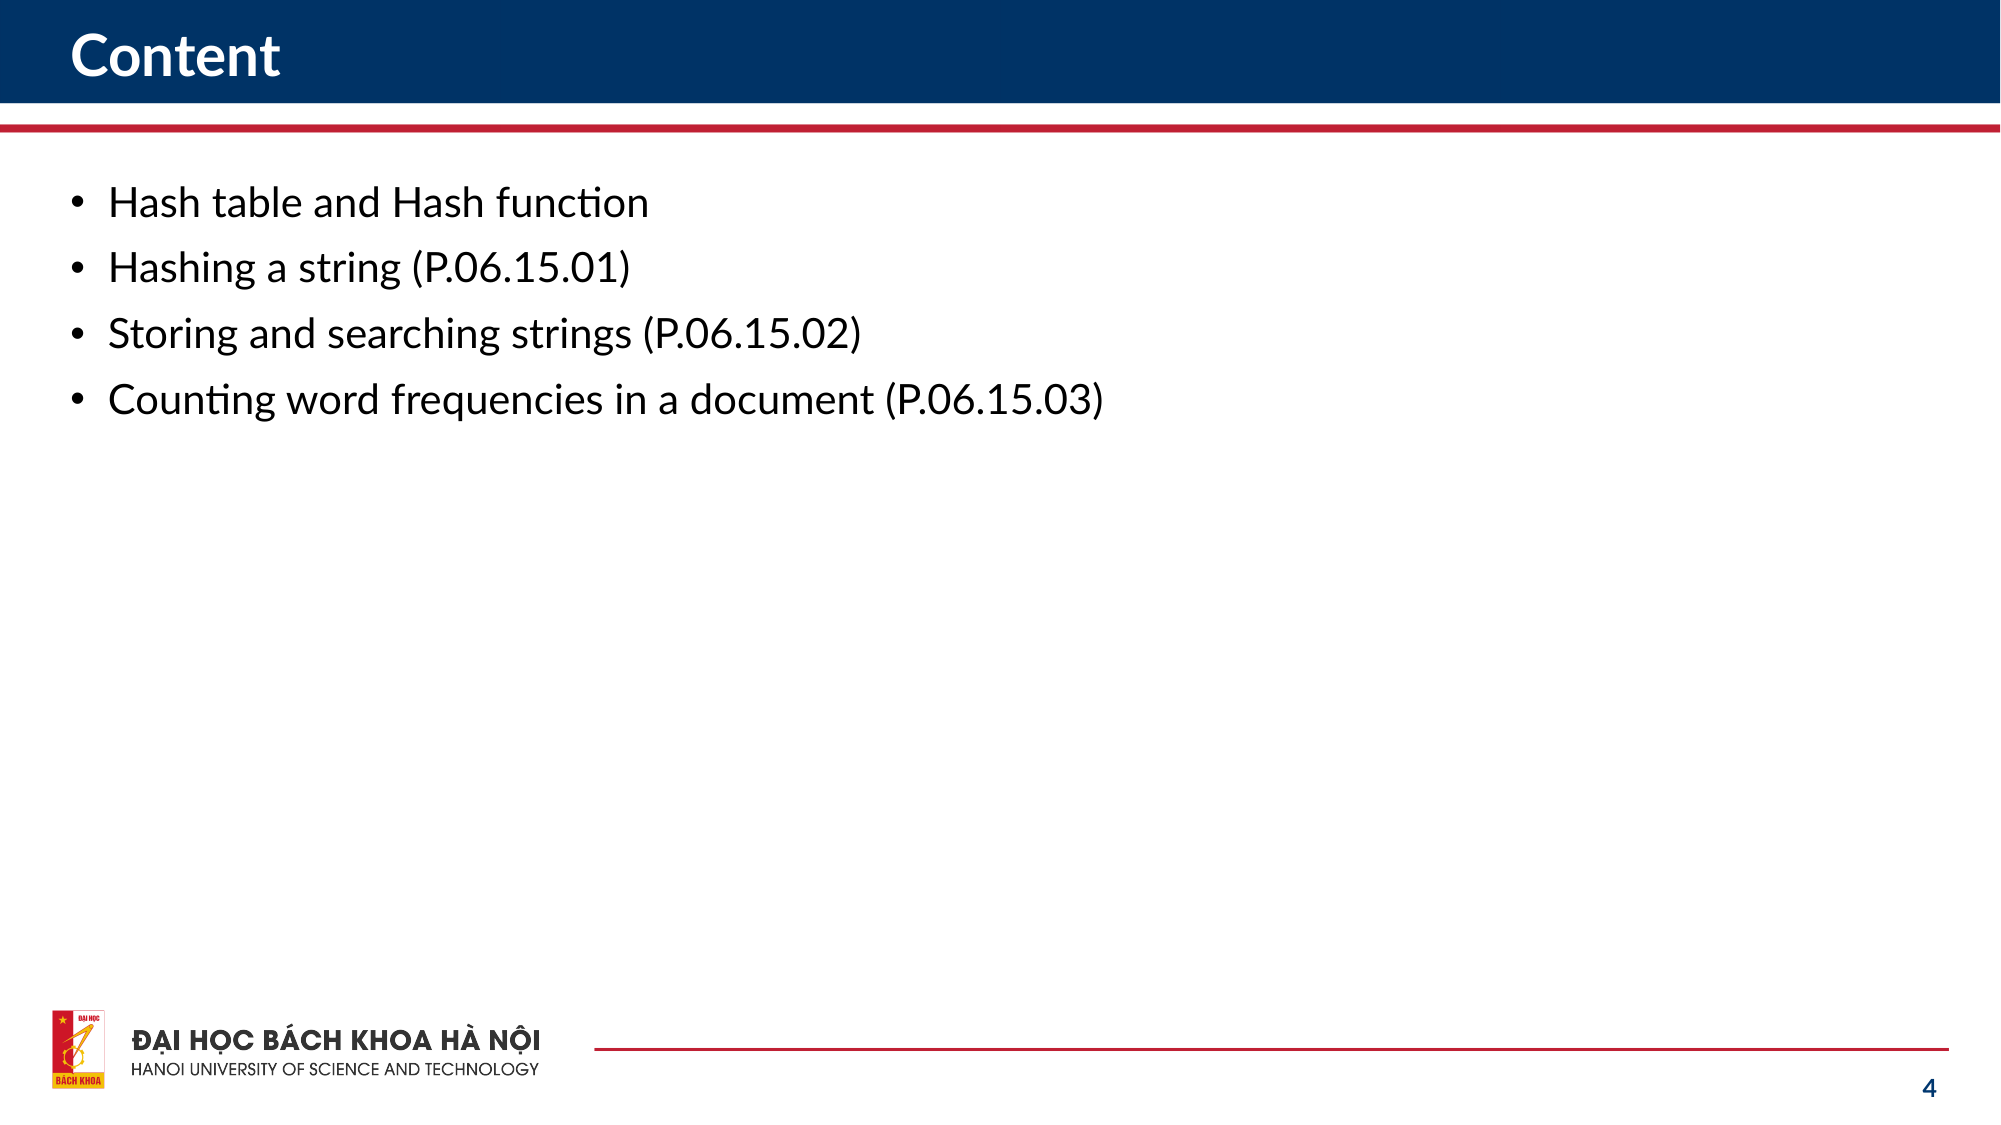

# Content
Hash table and Hash function
Hashing a string (P.06.15.01)
Storing and searching strings (P.06.15.02)
Counting word frequencies in a document (P.06.15.03)

4